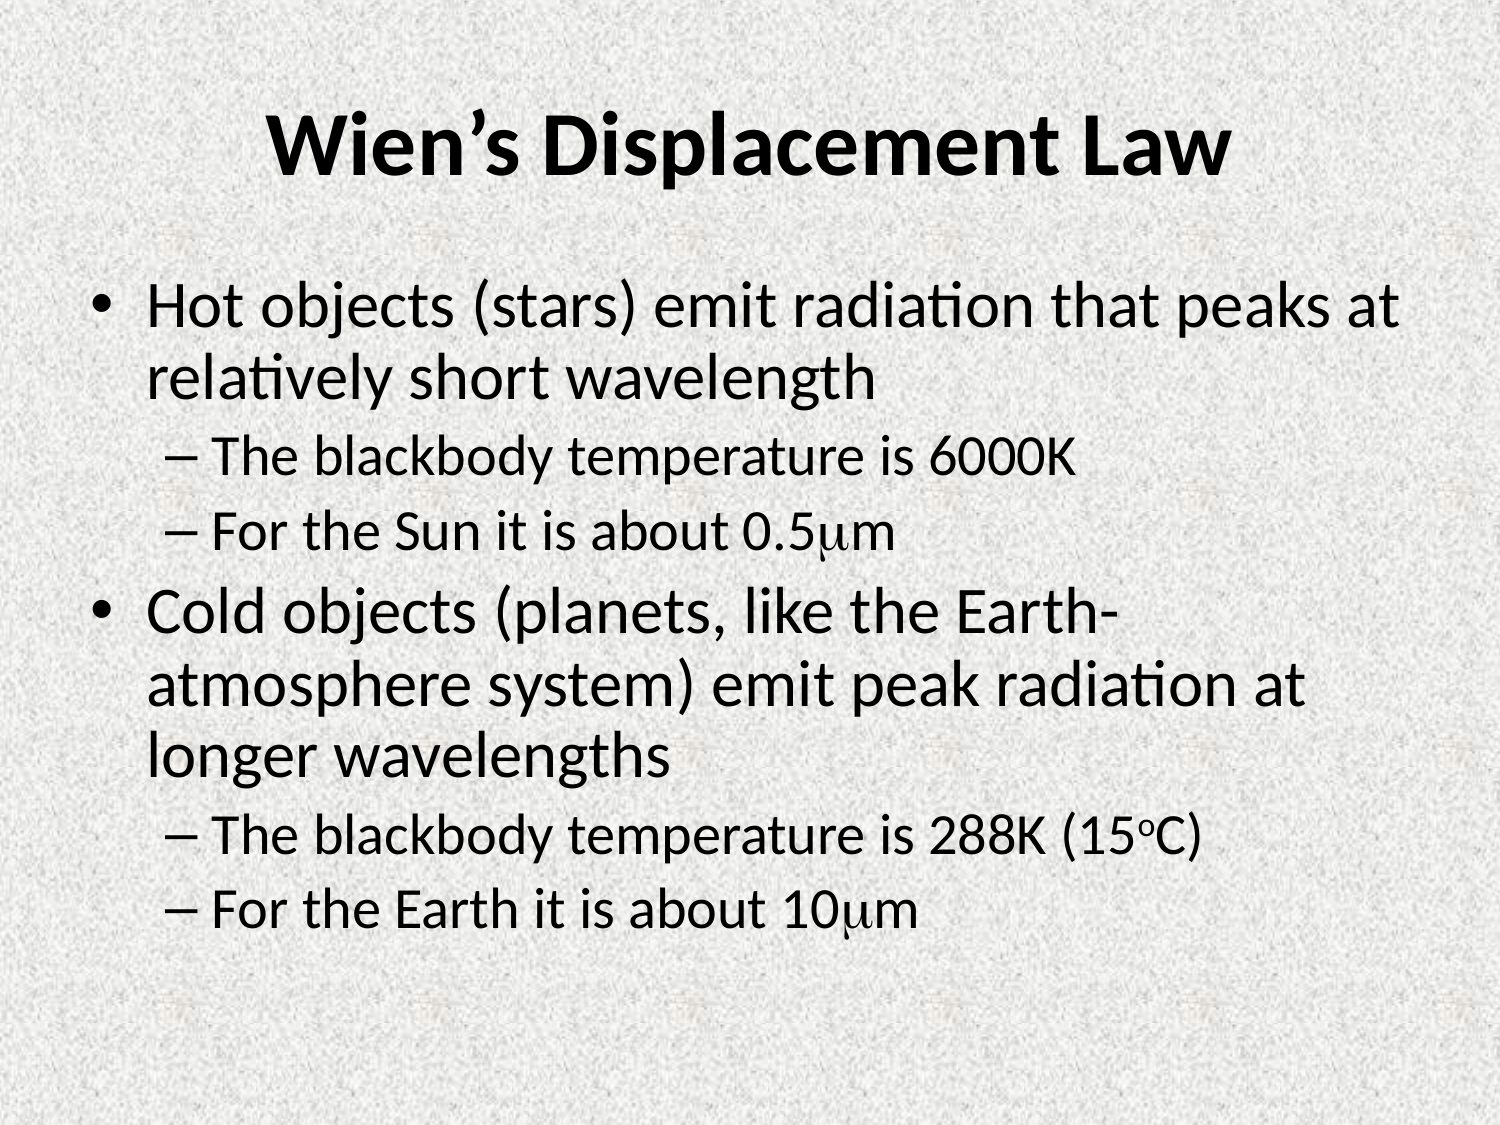

# Wien’s Displacement Law
Hot objects (stars) emit radiation that peaks at relatively short wavelength
The blackbody temperature is 6000K
For the Sun it is about 0.5μm
Cold objects (planets, like the Earth-atmosphere system) emit peak radiation at longer wavelengths
The blackbody temperature is 288K (15oC)
For the Earth it is about 10μm